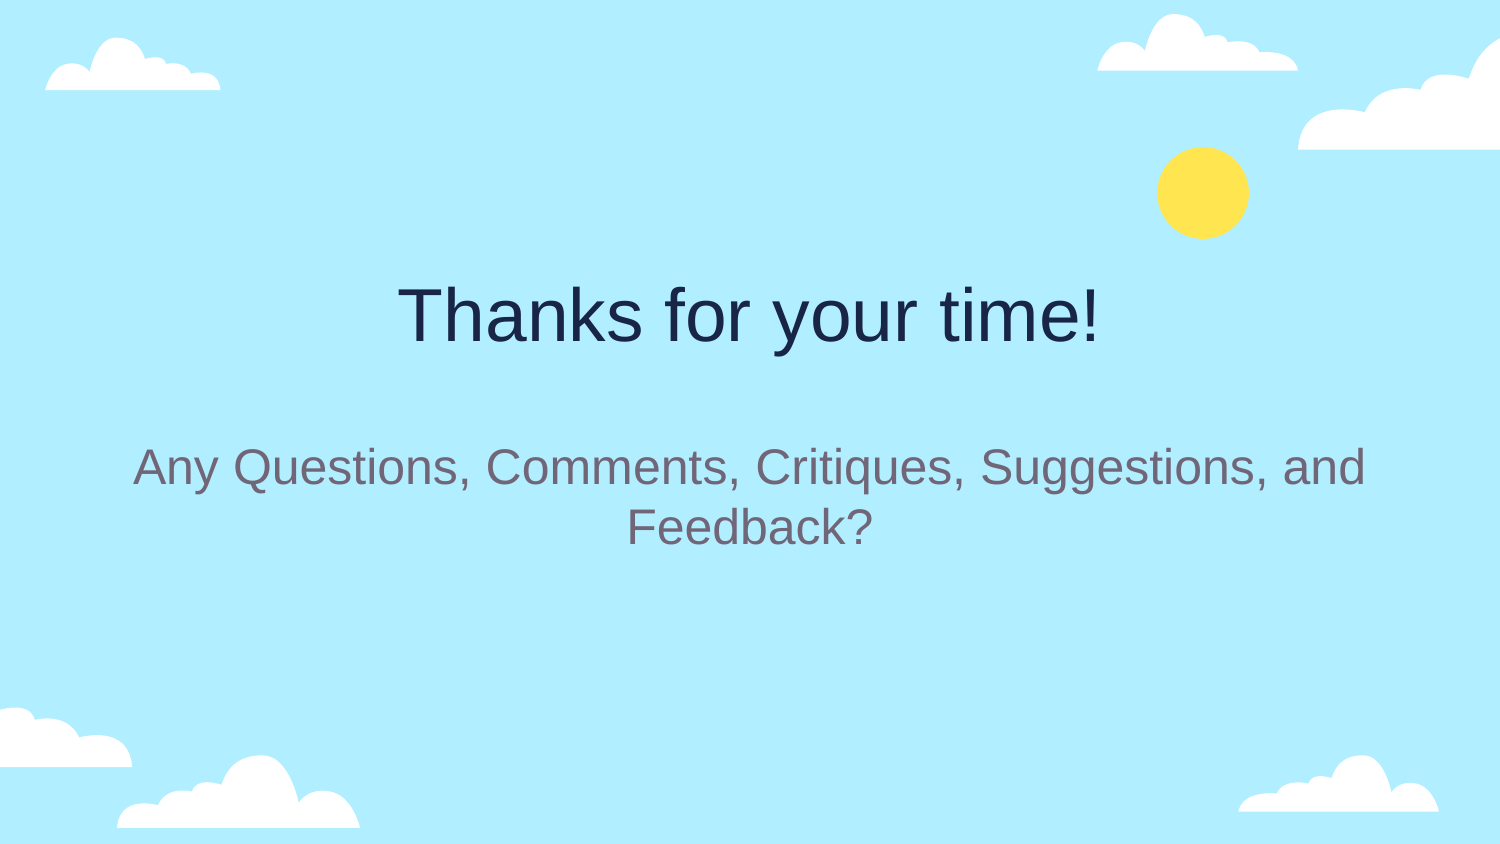

# Thanks for your time!

Any Questions, Comments, Critiques, Suggestions, and Feedback?